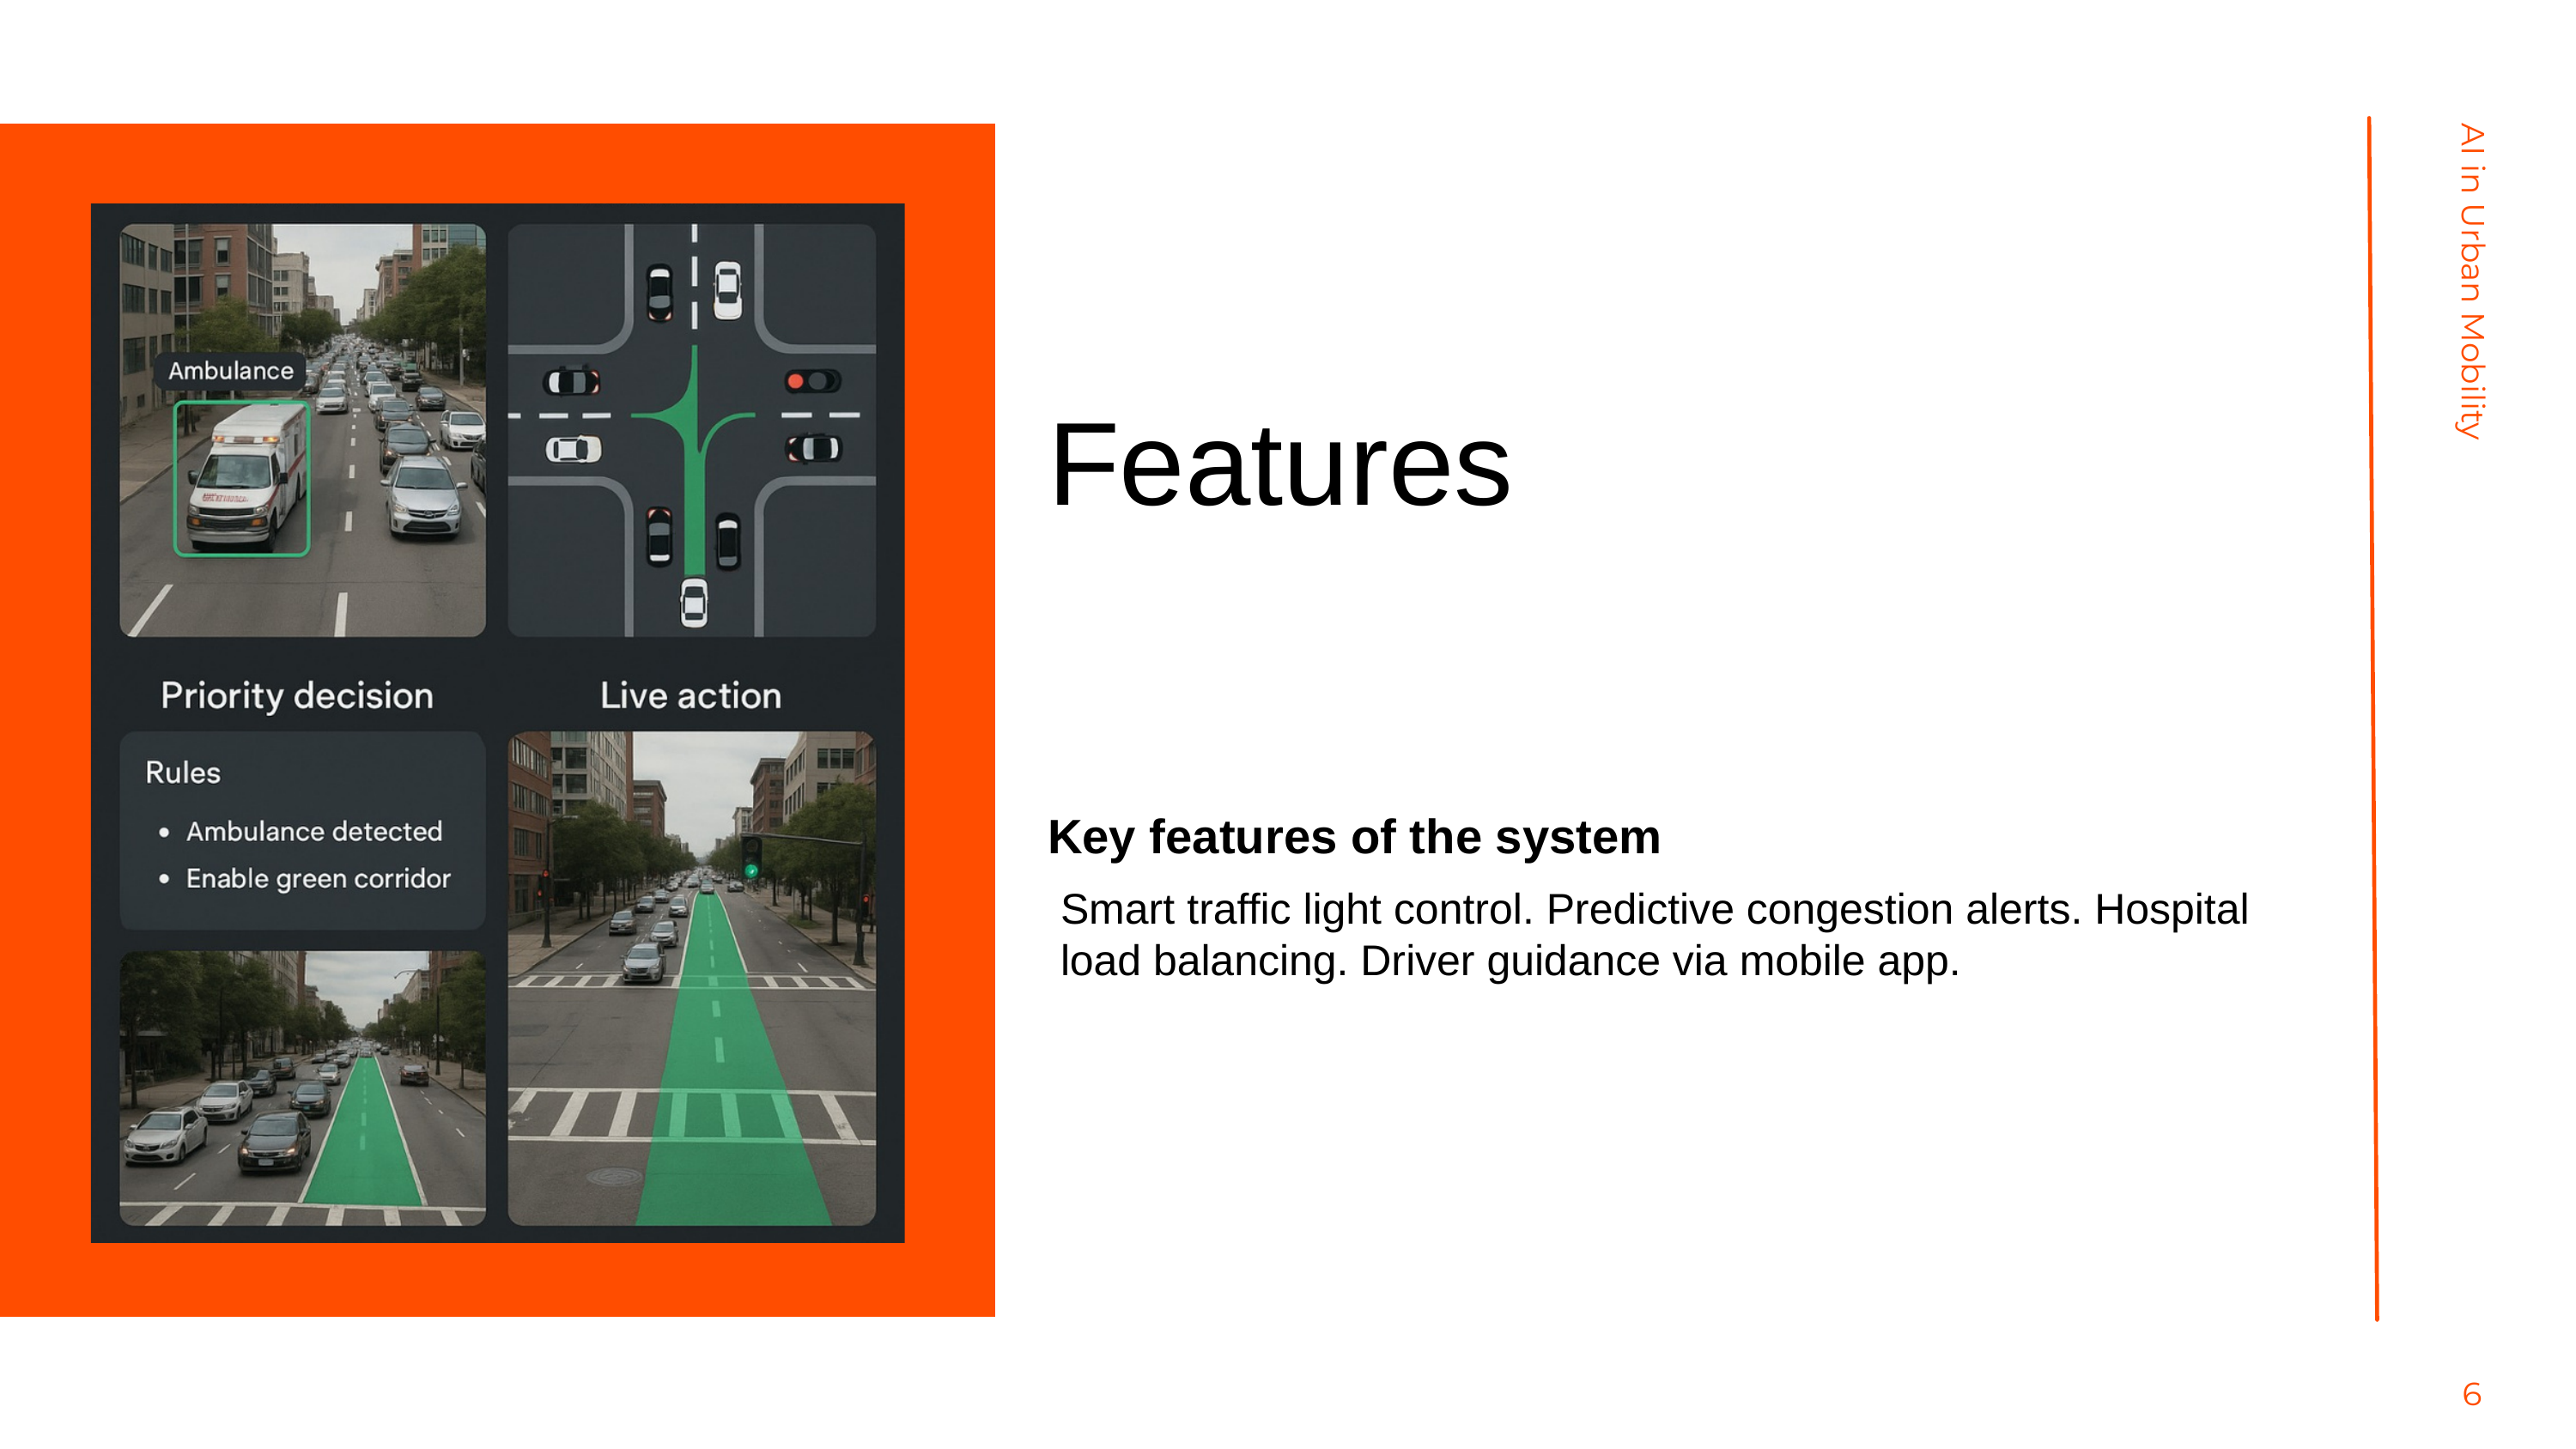

Features

AI in Urban Mobility

Key features of the system
Smart traffic light control. Predictive congestion alerts. Hospital load balancing. Driver guidance via mobile app.

6